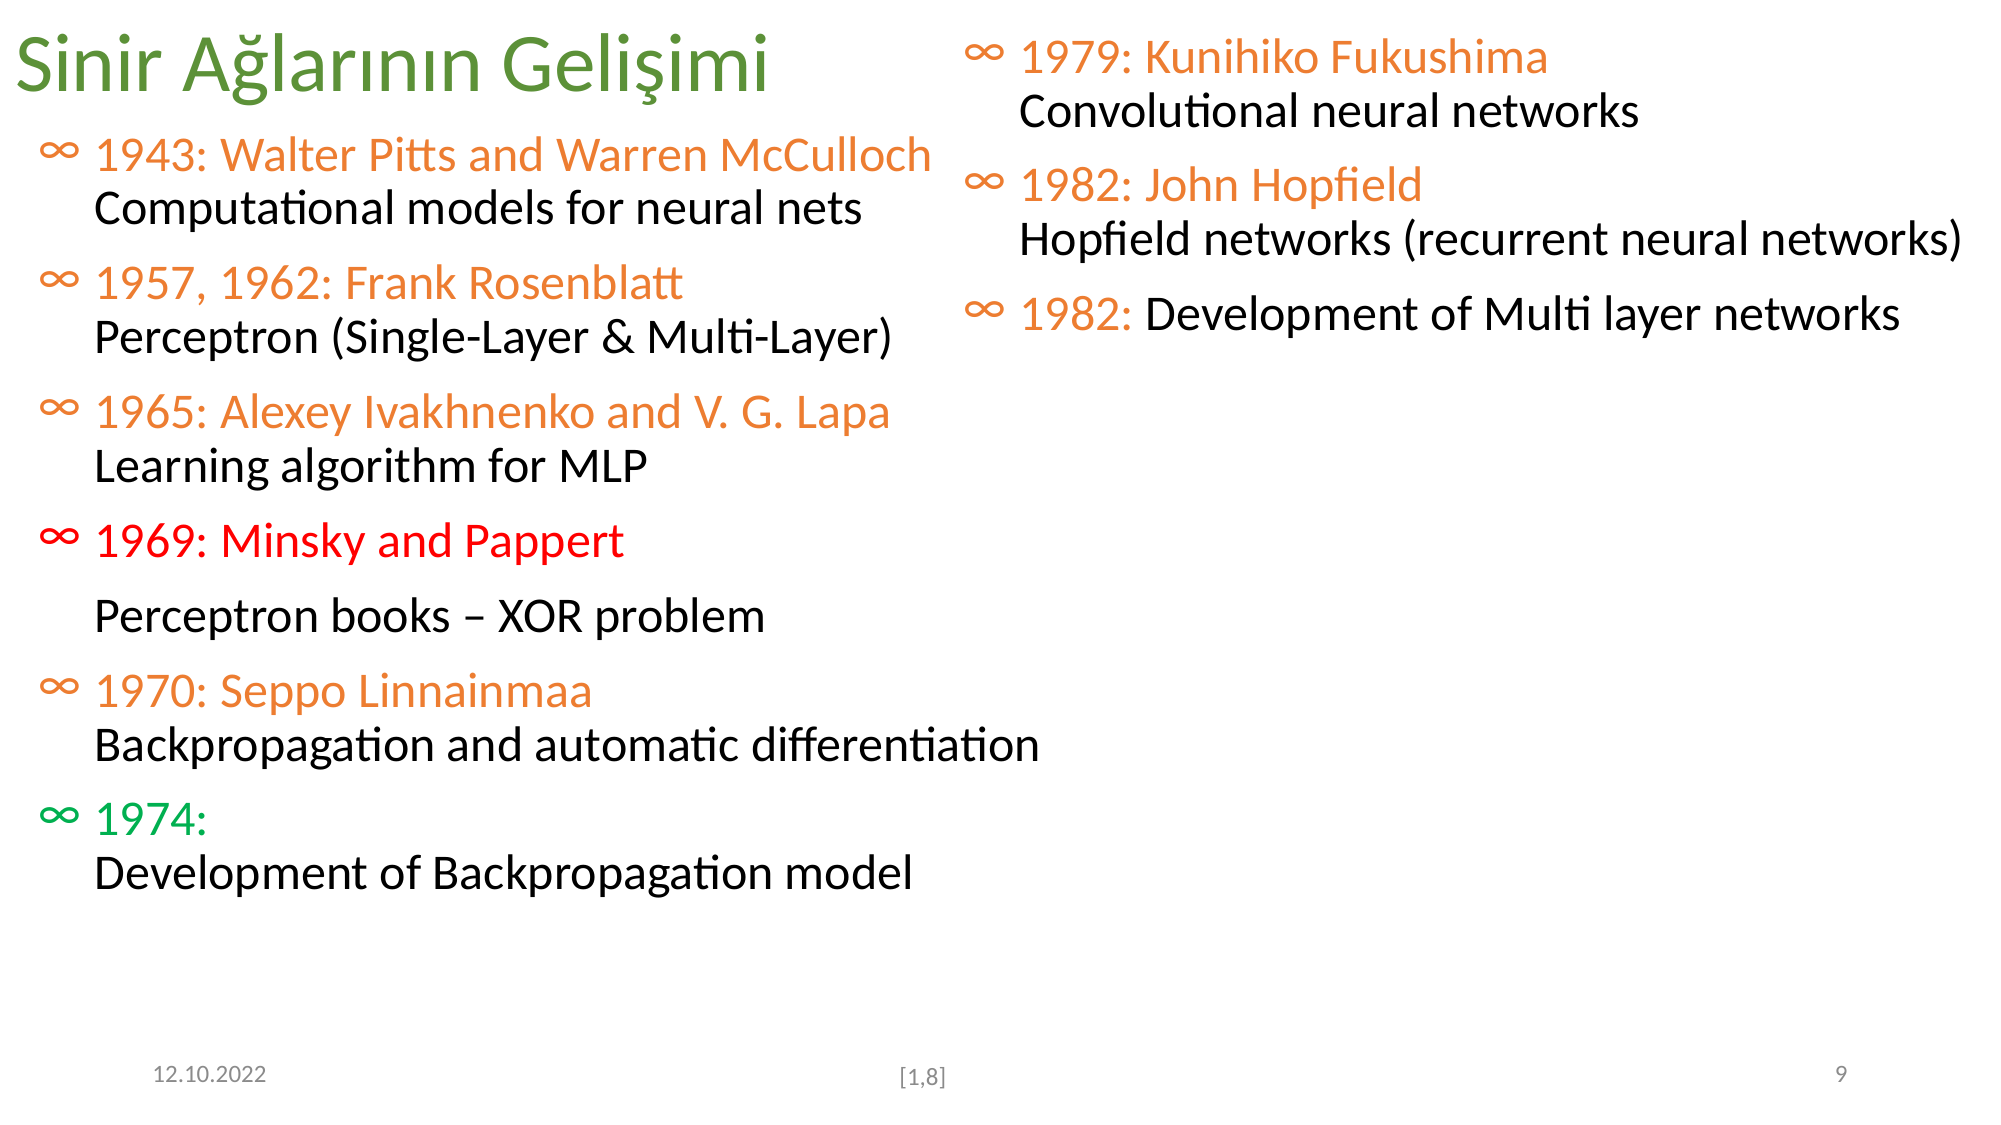

# Sinir Ağlarının Gelişimi
1979: Kunihiko Fukushima
Convolutional neural networks
1982: John Hopfield
Hopfield networks (recurrent neural networks)
1982: Development of Multi layer networks
1943: Walter Pitts and Warren McCulloch
Computational models for neural nets
1957, 1962: Frank Rosenblatt
Perceptron (Single-Layer & Multi-Layer)
1965: Alexey Ivakhnenko and V. G. Lapa
Learning algorithm for MLP
1969: Minsky and Pappert
     Perceptron books – XOR problem
1970: Seppo Linnainmaa
Backpropagation and automatic differentiation
1974:
Development of Backpropagation model
12.10.2022
9
[1,8]